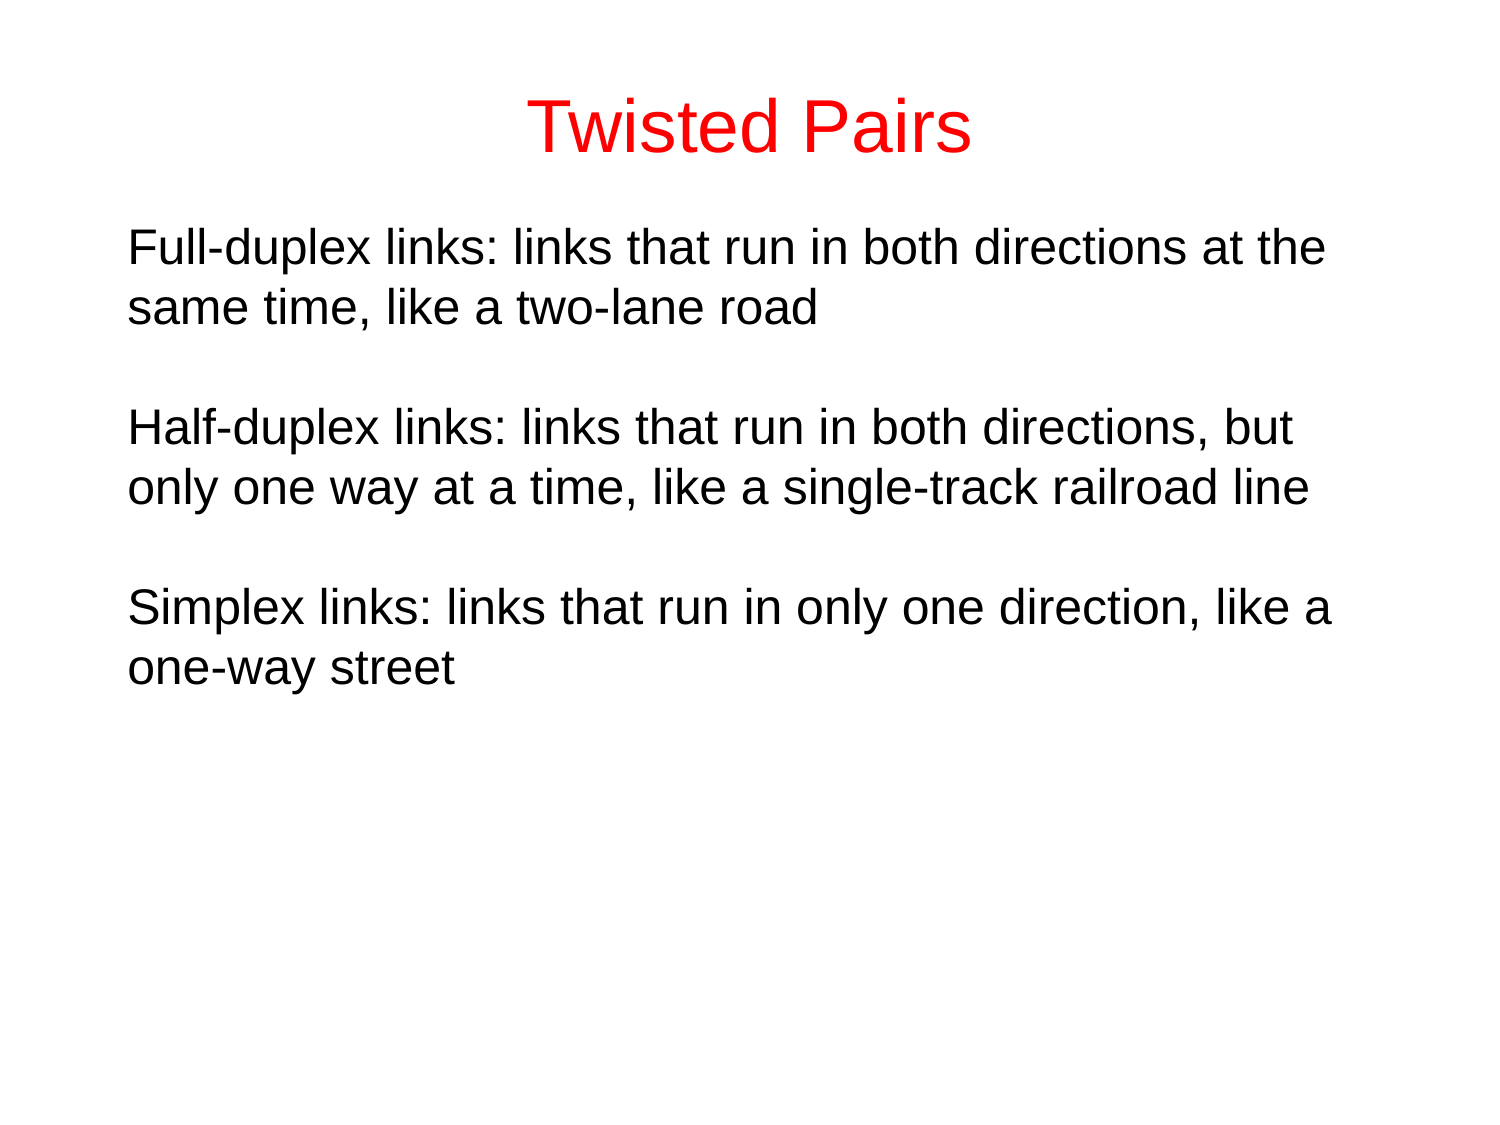

# Twisted Pairs
Full-duplex links: links that run in both directions at the same time, like a two-lane road

Half-duplex links: links that run in both directions, but only one way at a time, like a single-track railroad line

Simplex links: links that run in only one direction, like a one-way street